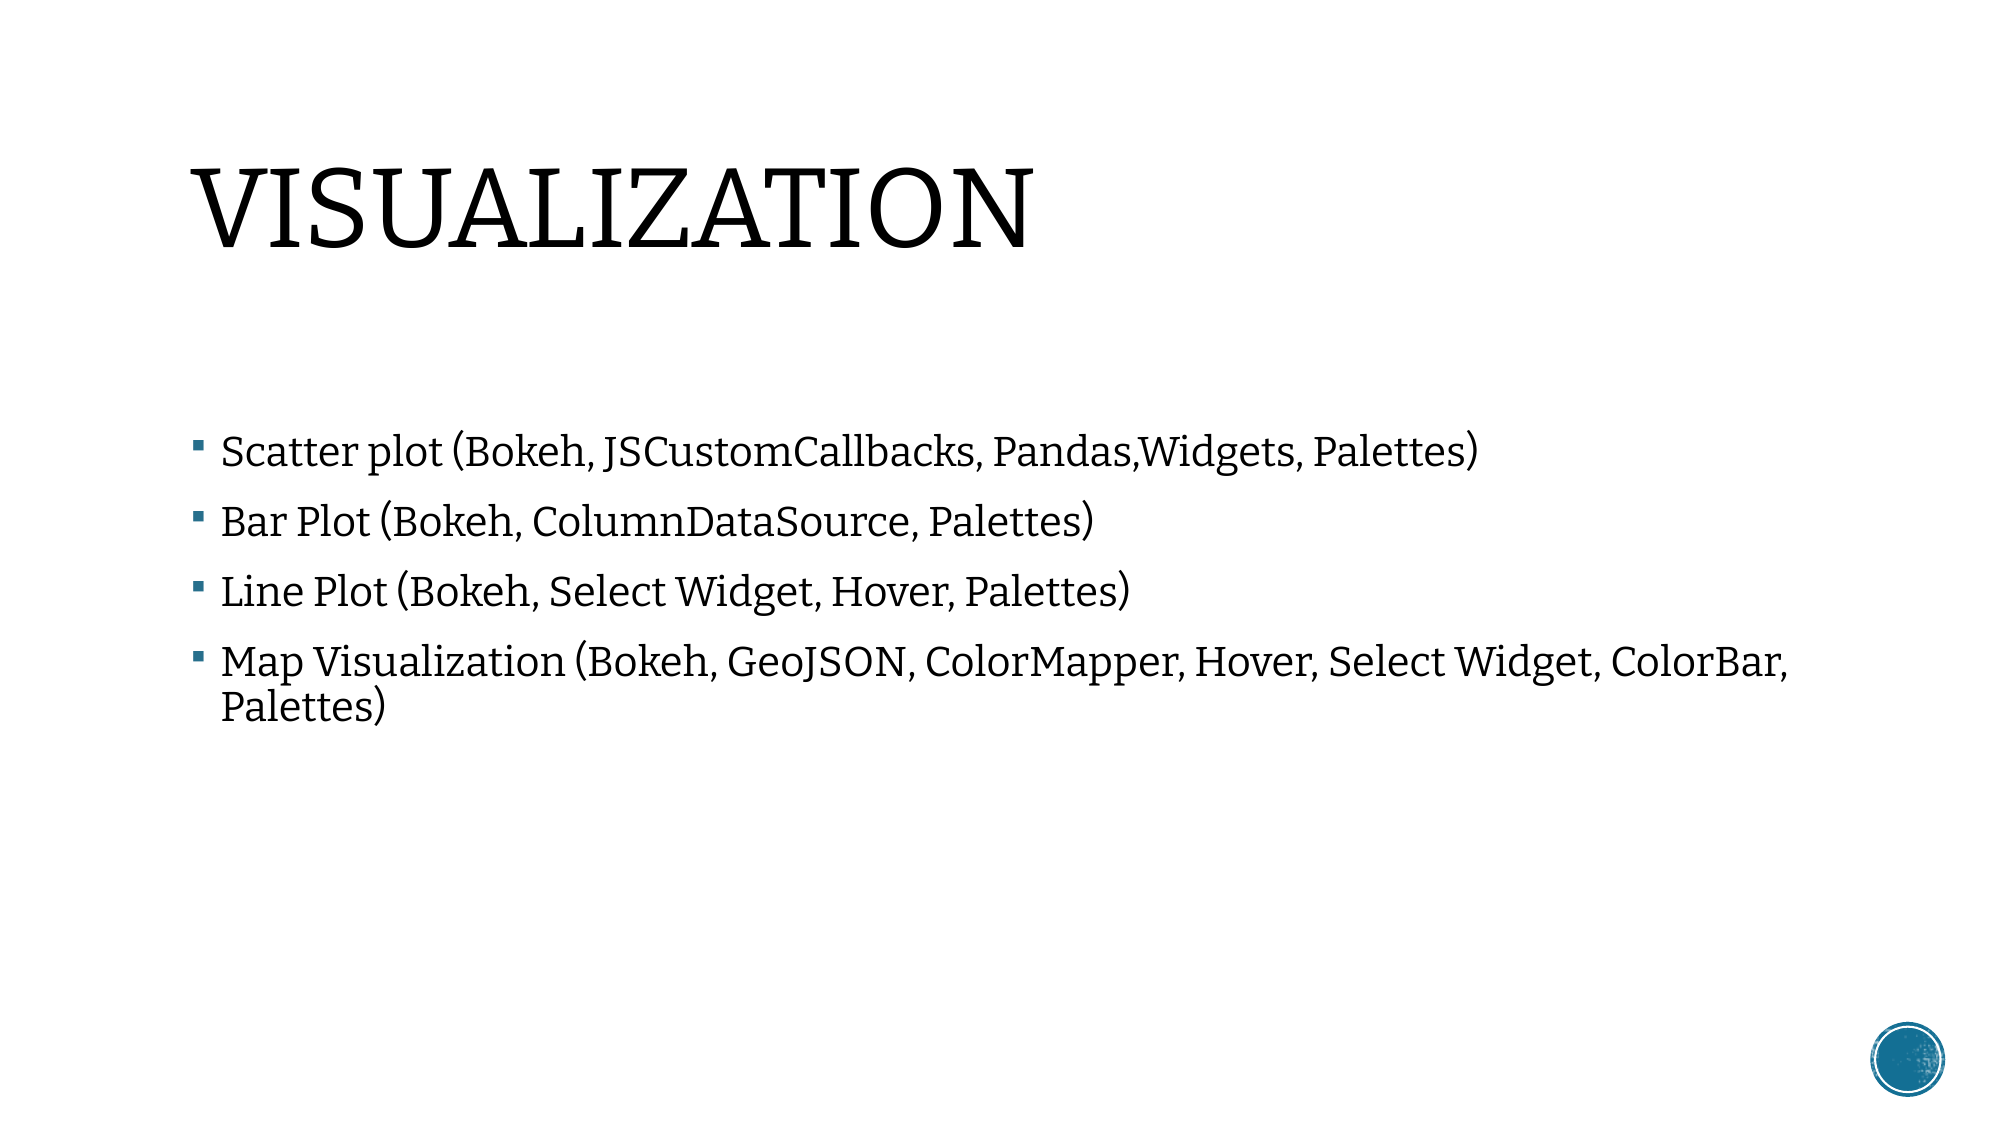

# VISUALIZATION

Scatter plot (Bokeh, JSCustomCallbacks, Pandas,Widgets, Palettes)
Bar Plot (Bokeh, ColumnDataSource, Palettes)
Line Plot (Bokeh, Select Widget, Hover, Palettes)
Map Visualization (Bokeh, GeoJSON, ColorMapper, Hover, Select Widget, ColorBar, Palettes)